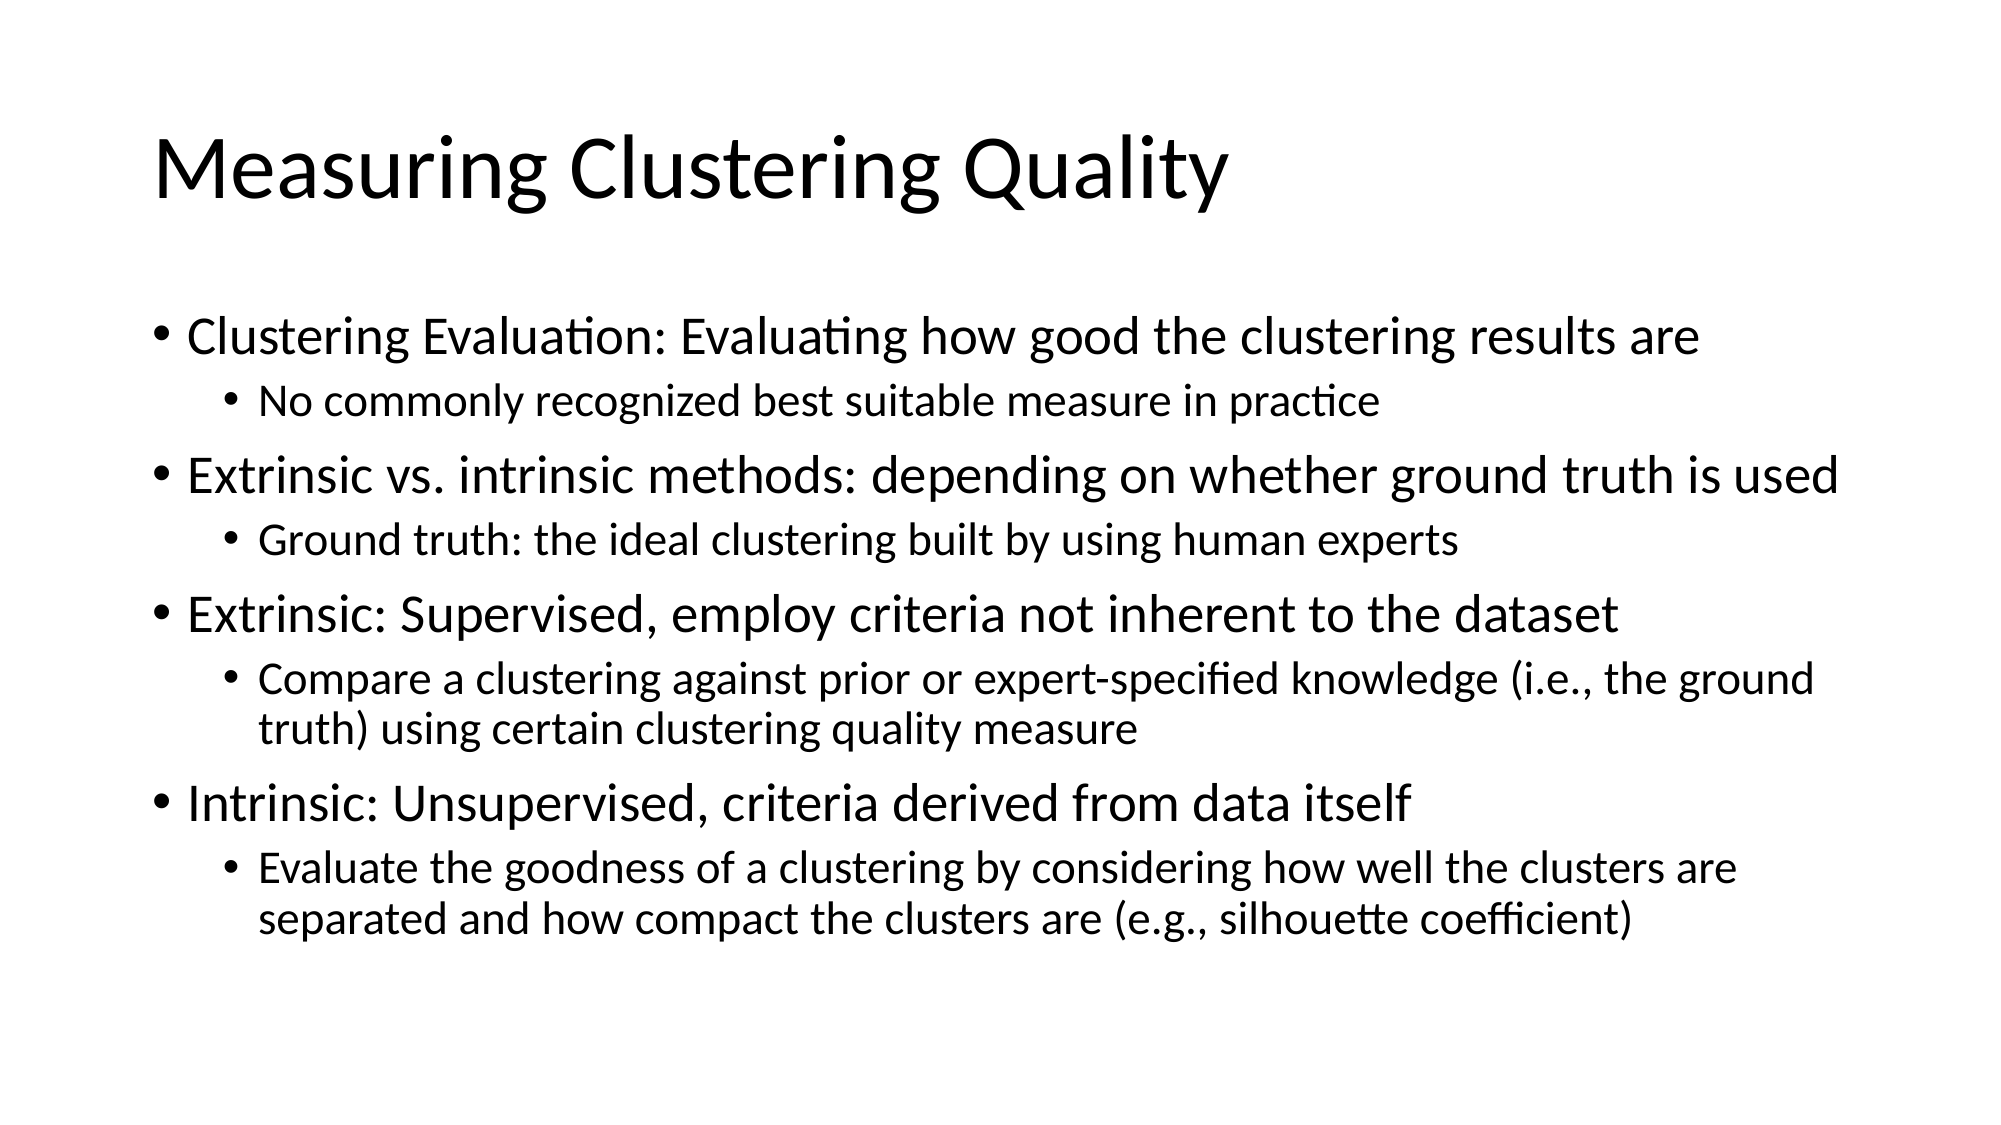

# Measuring Clustering Quality
Clustering Evaluation: Evaluating how good the clustering results are
No commonly recognized best suitable measure in practice
Extrinsic vs. intrinsic methods: depending on whether ground truth is used
Ground truth: the ideal clustering built by using human experts
Extrinsic: Supervised, employ criteria not inherent to the dataset
Compare a clustering against prior or expert-specified knowledge (i.e., the ground truth) using certain clustering quality measure
Intrinsic: Unsupervised, criteria derived from data itself
Evaluate the goodness of a clustering by considering how well the clusters are separated and how compact the clusters are (e.g., silhouette coefficient)